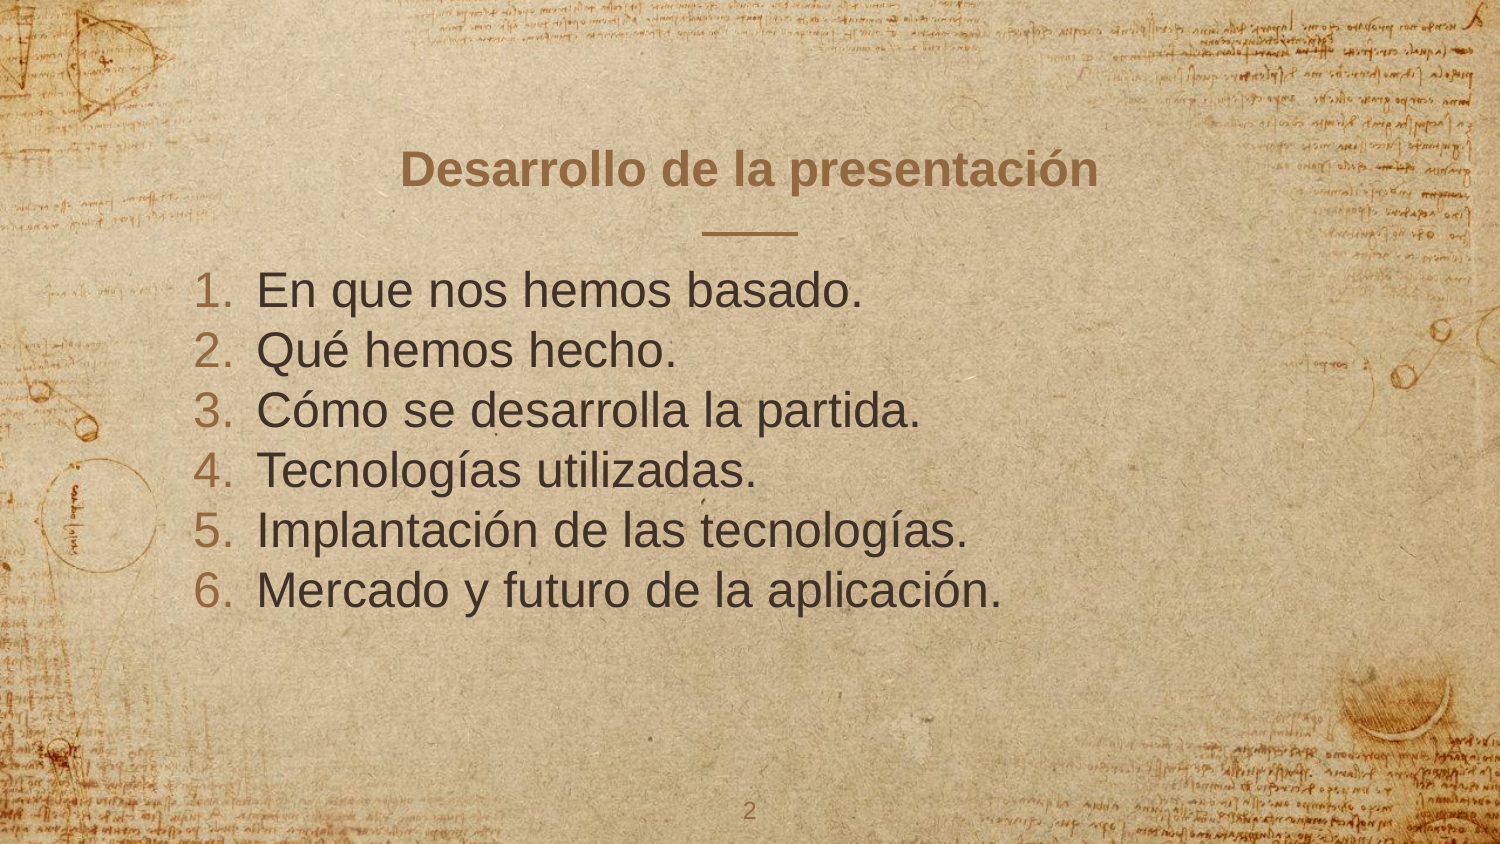

# Desarrollo de la presentación
En que nos hemos basado.
Qué hemos hecho.
Cómo se desarrolla la partida.
Tecnologías utilizadas.
Implantación de las tecnologías.
Mercado y futuro de la aplicación.

2